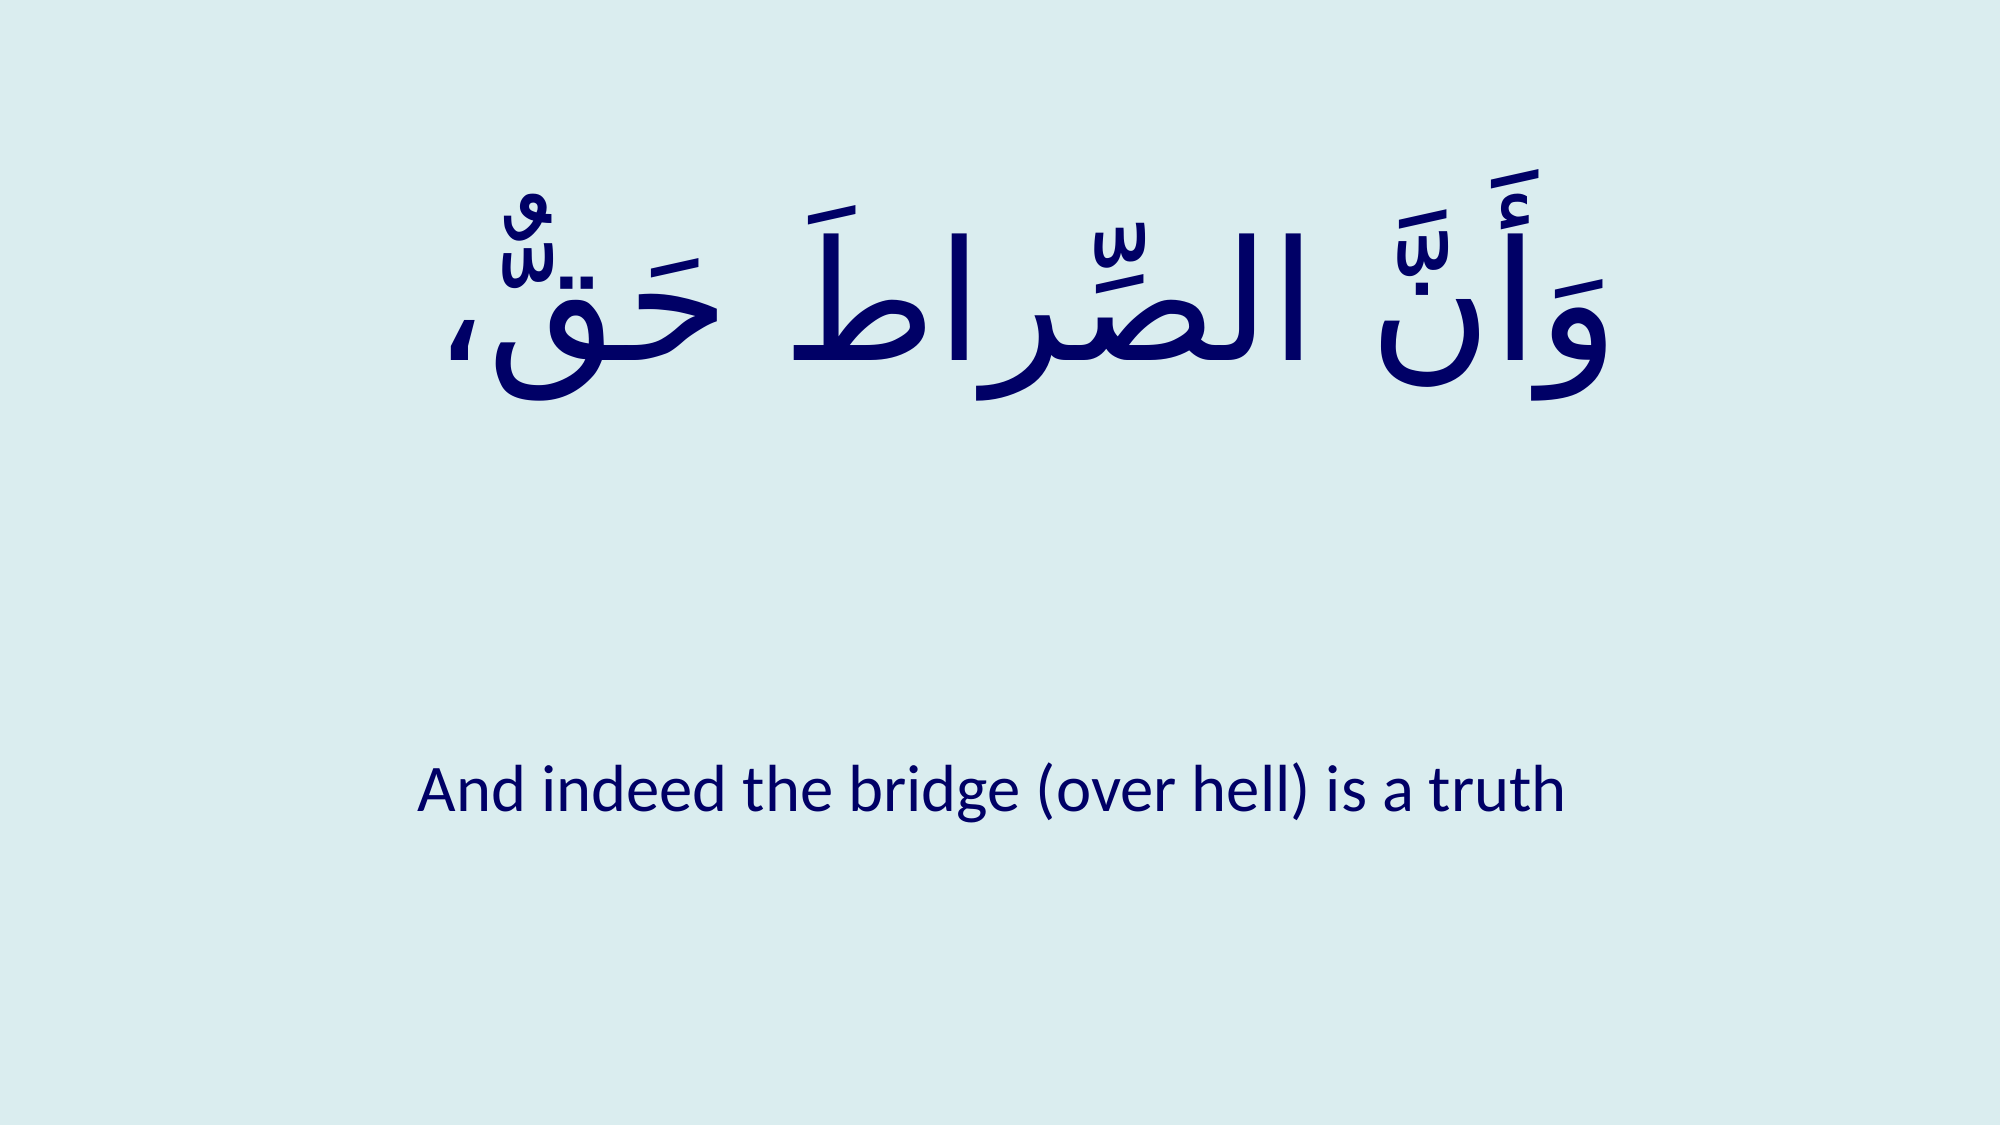

# وَأَنَّ الصِّراطَ حَقٌّ،
And indeed the bridge (over hell) is a truth